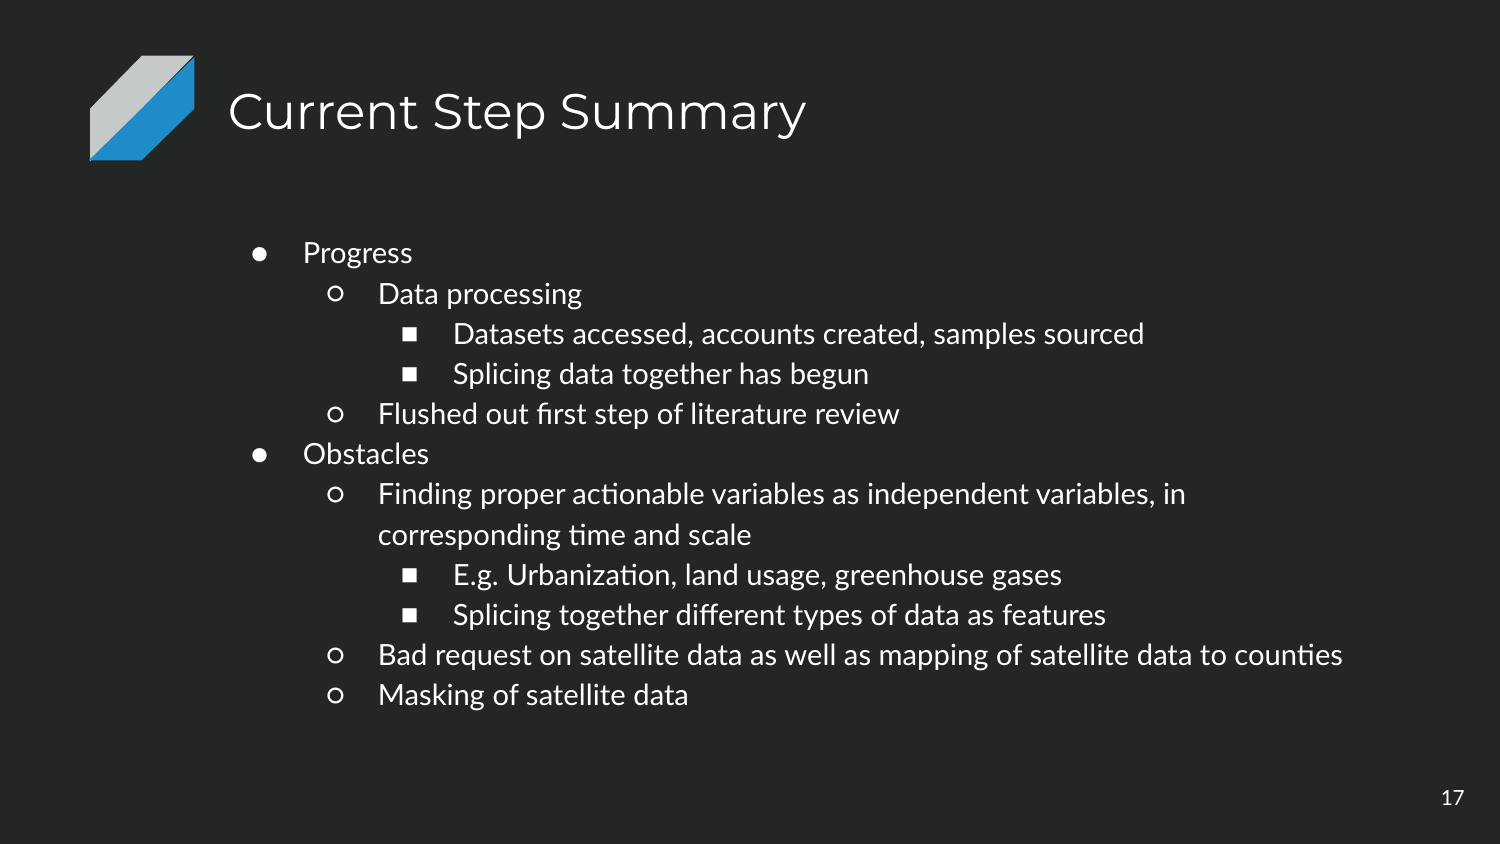

# Current Step Summary
Progress
Data processing
Datasets accessed, accounts created, samples sourced
Splicing data together has begun
Flushed out first step of literature review
Obstacles
Finding proper actionable variables as independent variables, in corresponding time and scale
E.g. Urbanization, land usage, greenhouse gases
Splicing together different types of data as features
Bad request on satellite data as well as mapping of satellite data to counties
Masking of satellite data

17